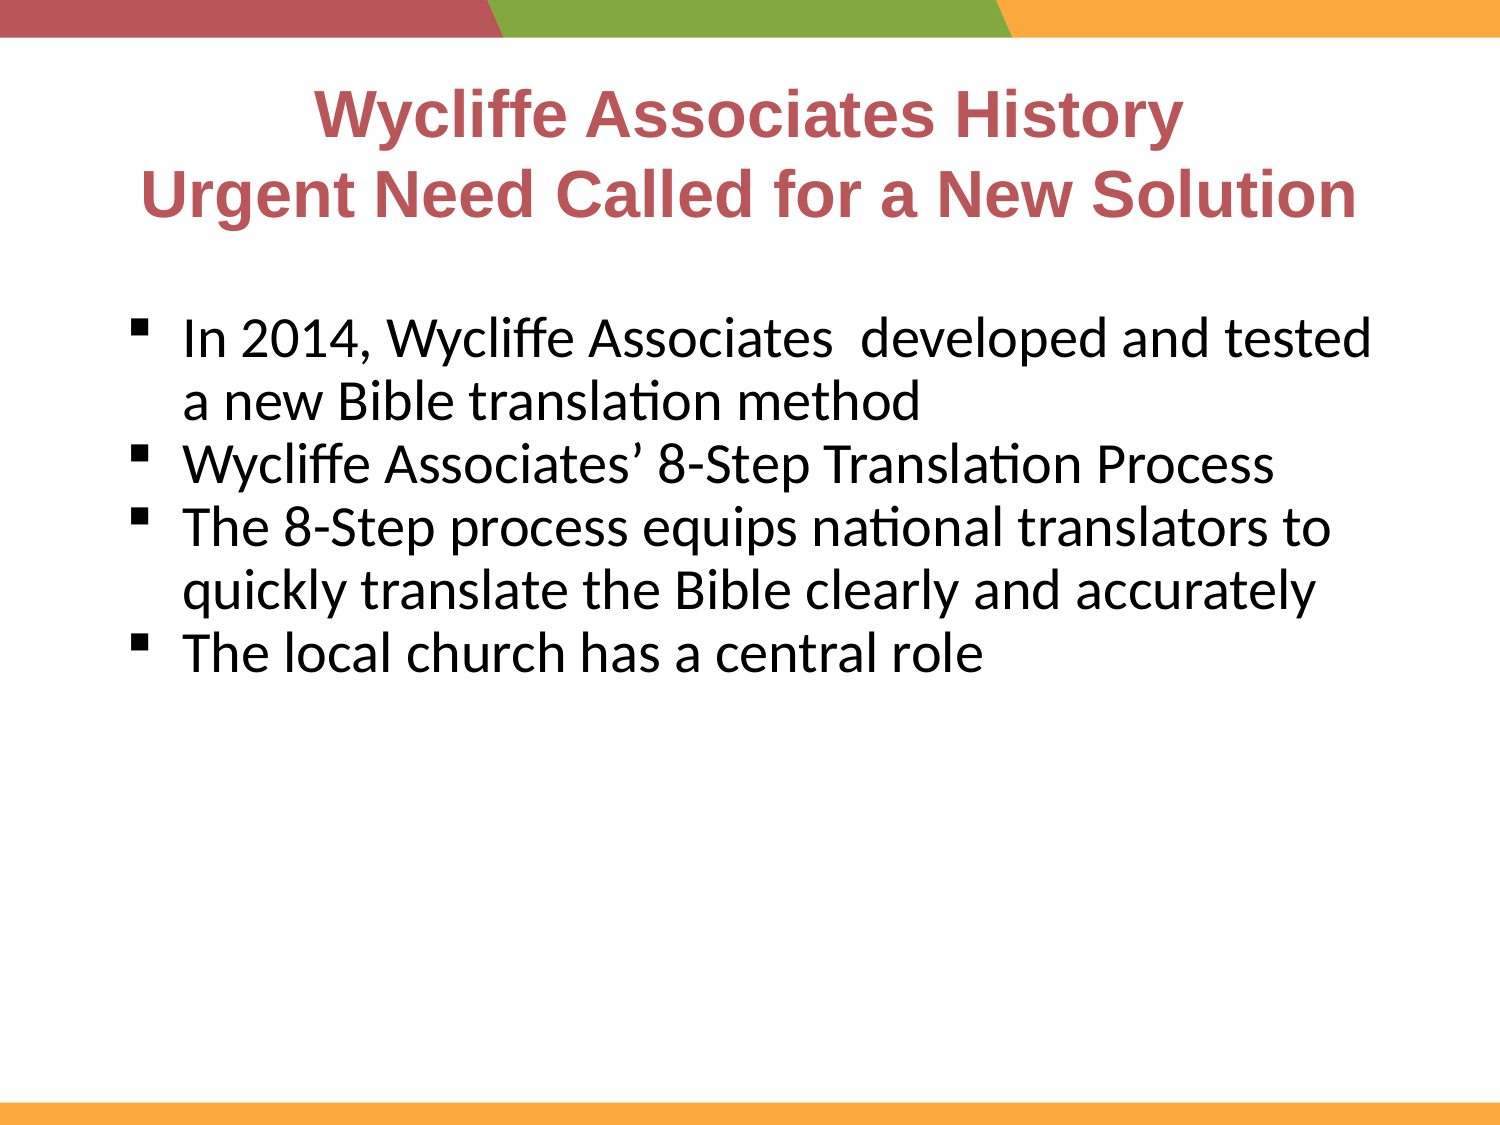

# Wycliffe Associates History Urgent Need Called for a New Solution
In 2014, Wycliffe Associates  developed and tested a new Bible translation method
Wycliffe Associates’ 8-Step Translation Process
The 8-Step process equips national translators to quickly translate the Bible clearly and accurately
The local church has a central role